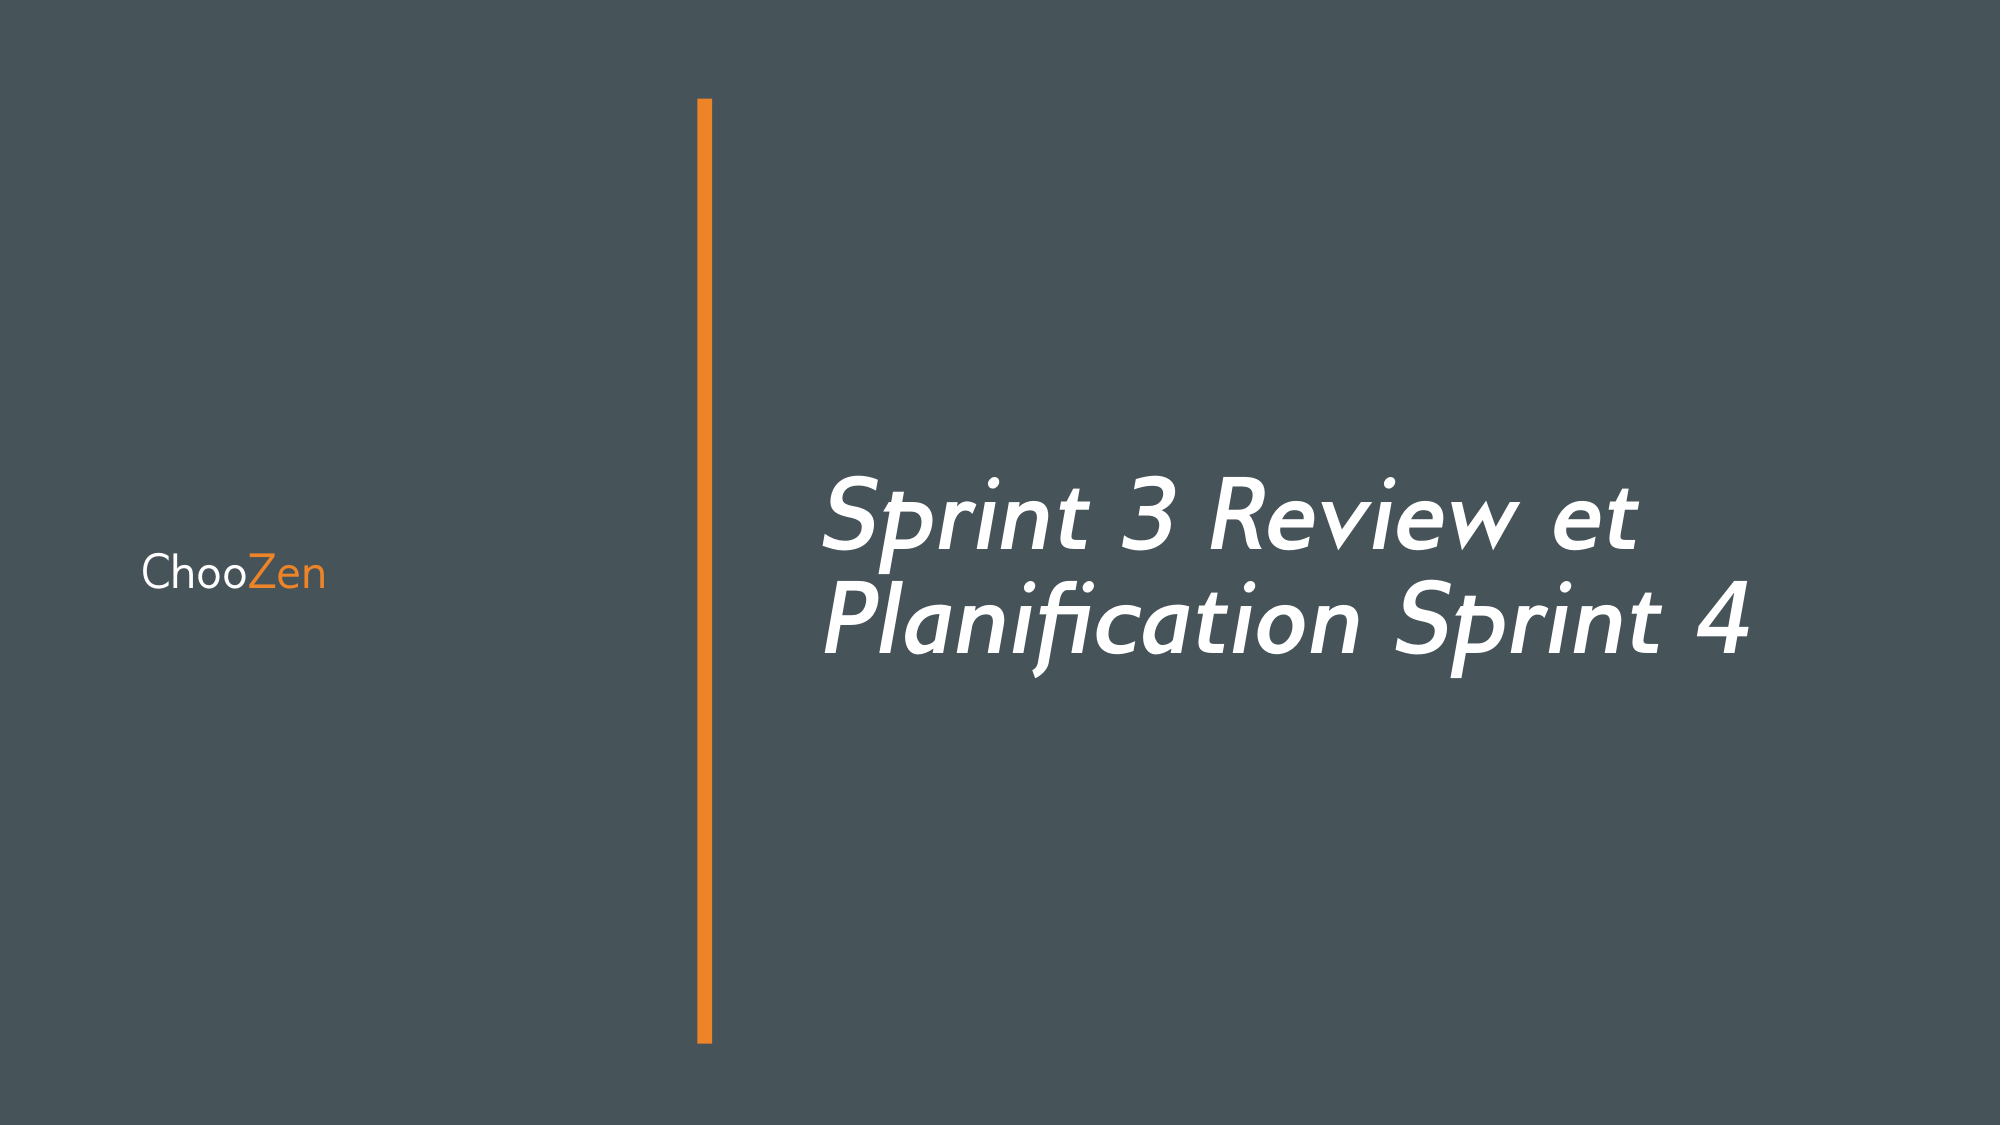

Sprint 3 Review et Planification Sprint 4
# ChooZen